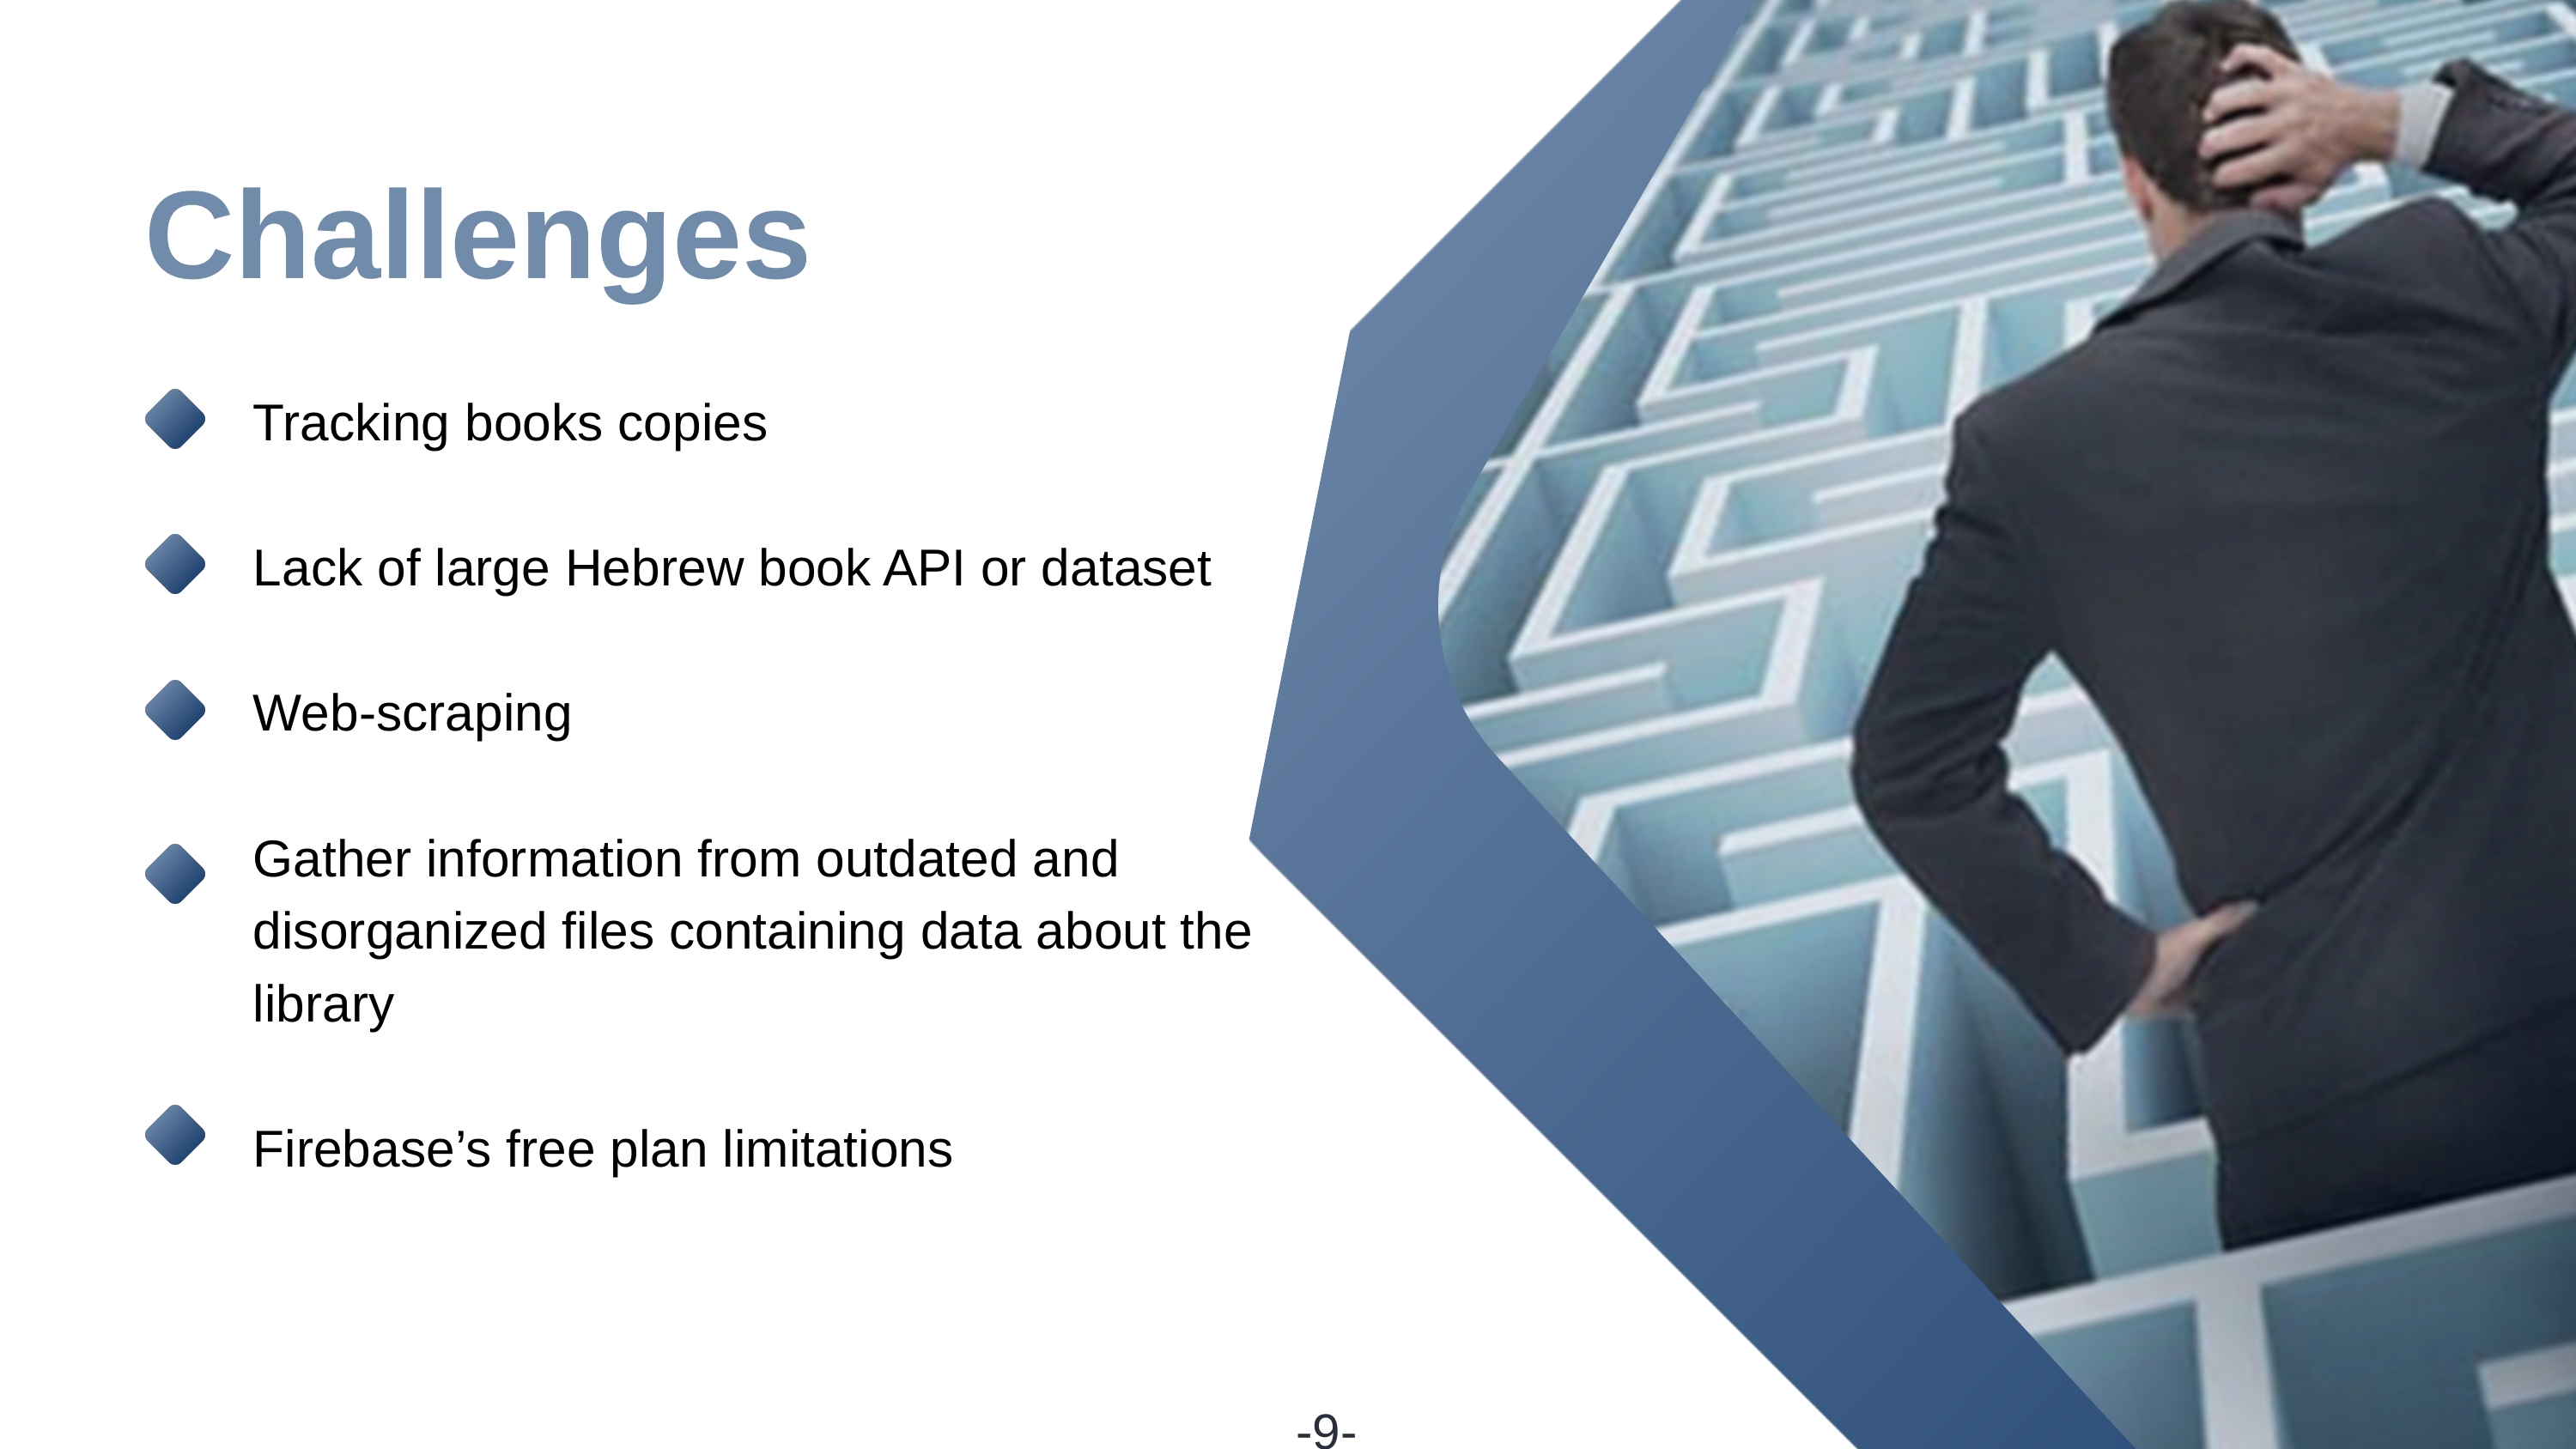

Challenges
Tracking books copies

Lack of large Hebrew book API or dataset

Web-scraping

Gather information from outdated and disorganized files containing data about the library

Firebase’s free plan limitations

| -9- |
| --- |